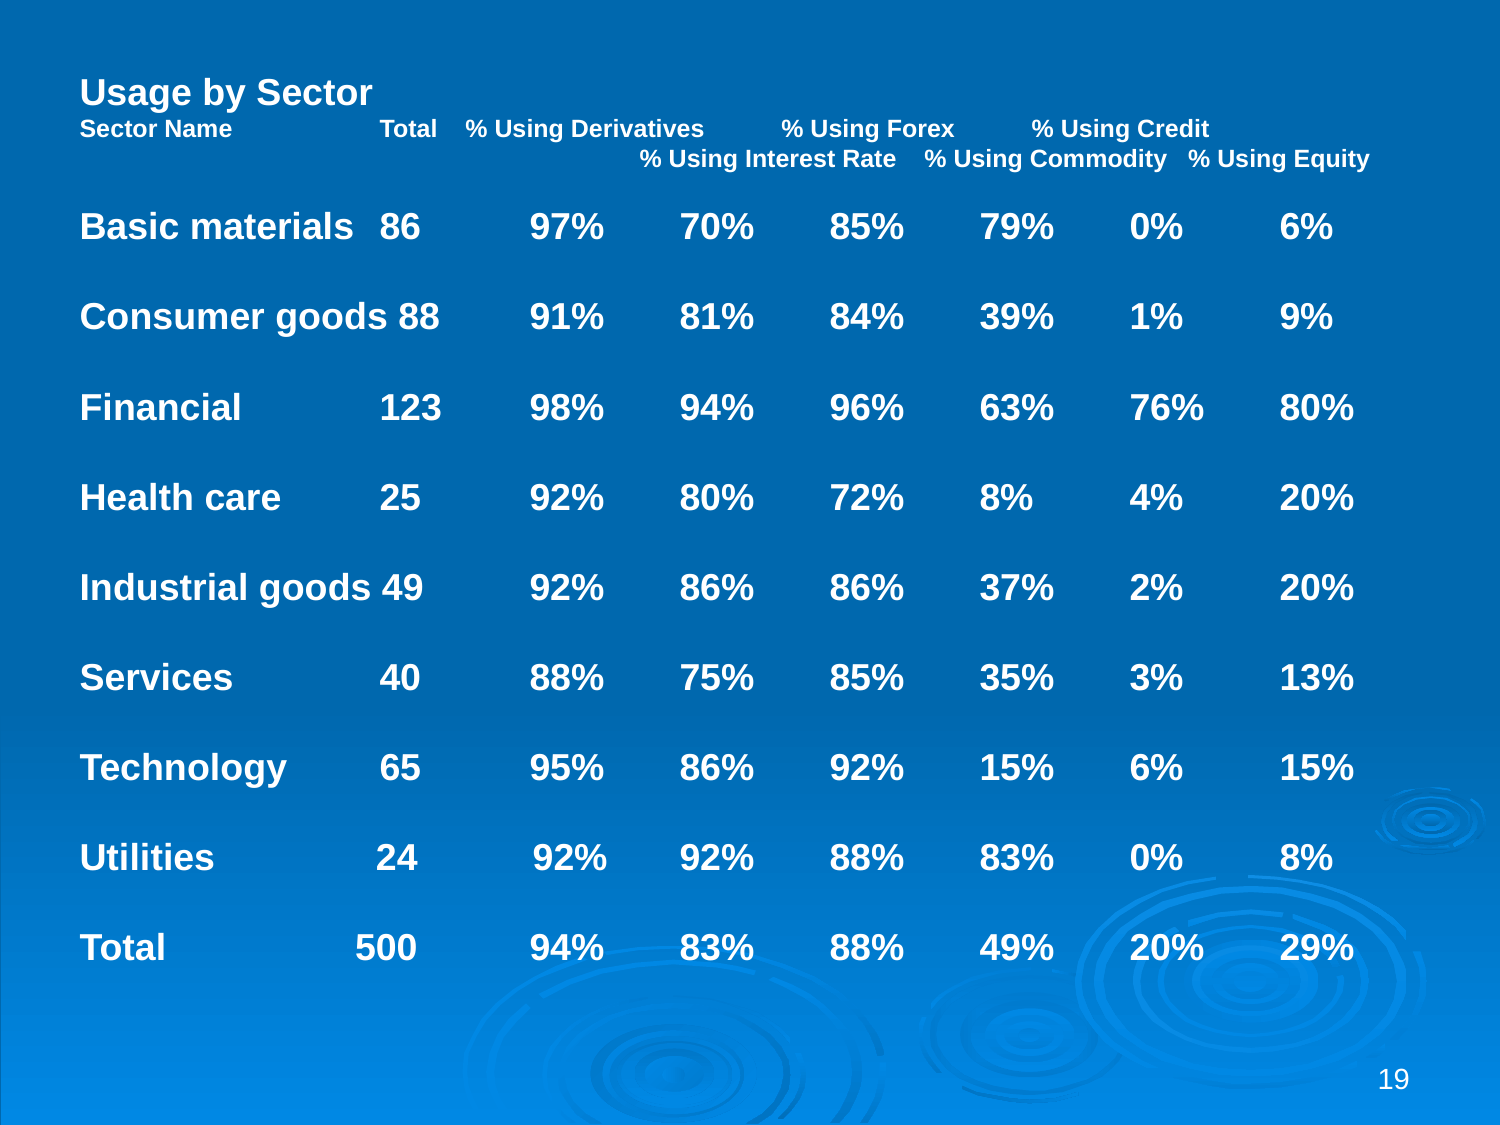

Usage by Sector
Sector Name 	Total    % Using Derivatives           % Using Forex           % Using Credit
                                                                                % Using Interest Rate    % Using Commodity   % Using Equity
Basic materials 	86 	97% 	70% 	85% 	79% 	0% 	6%
Consumer goods 88 	91% 	81% 	84% 	39% 	1% 	9%
Financial 	123 	98% 	94% 	96% 	63% 	76% 	80%
Health care 	25 	92% 	80% 	72% 	8% 	4% 	20%
Industrial goods 49 	92% 	86% 	86% 	37% 	2% 	20%
Services 	40 	88% 	75% 	85% 	35% 	3% 	13%
Technology 	65 	95% 	86% 	92% 	15% 	6% 	15%
Utilities 	              24           92% 	92% 	88% 	83% 	0% 	8%
Total 	            500 	94% 	83% 	88% 	49% 	20% 	29%

19